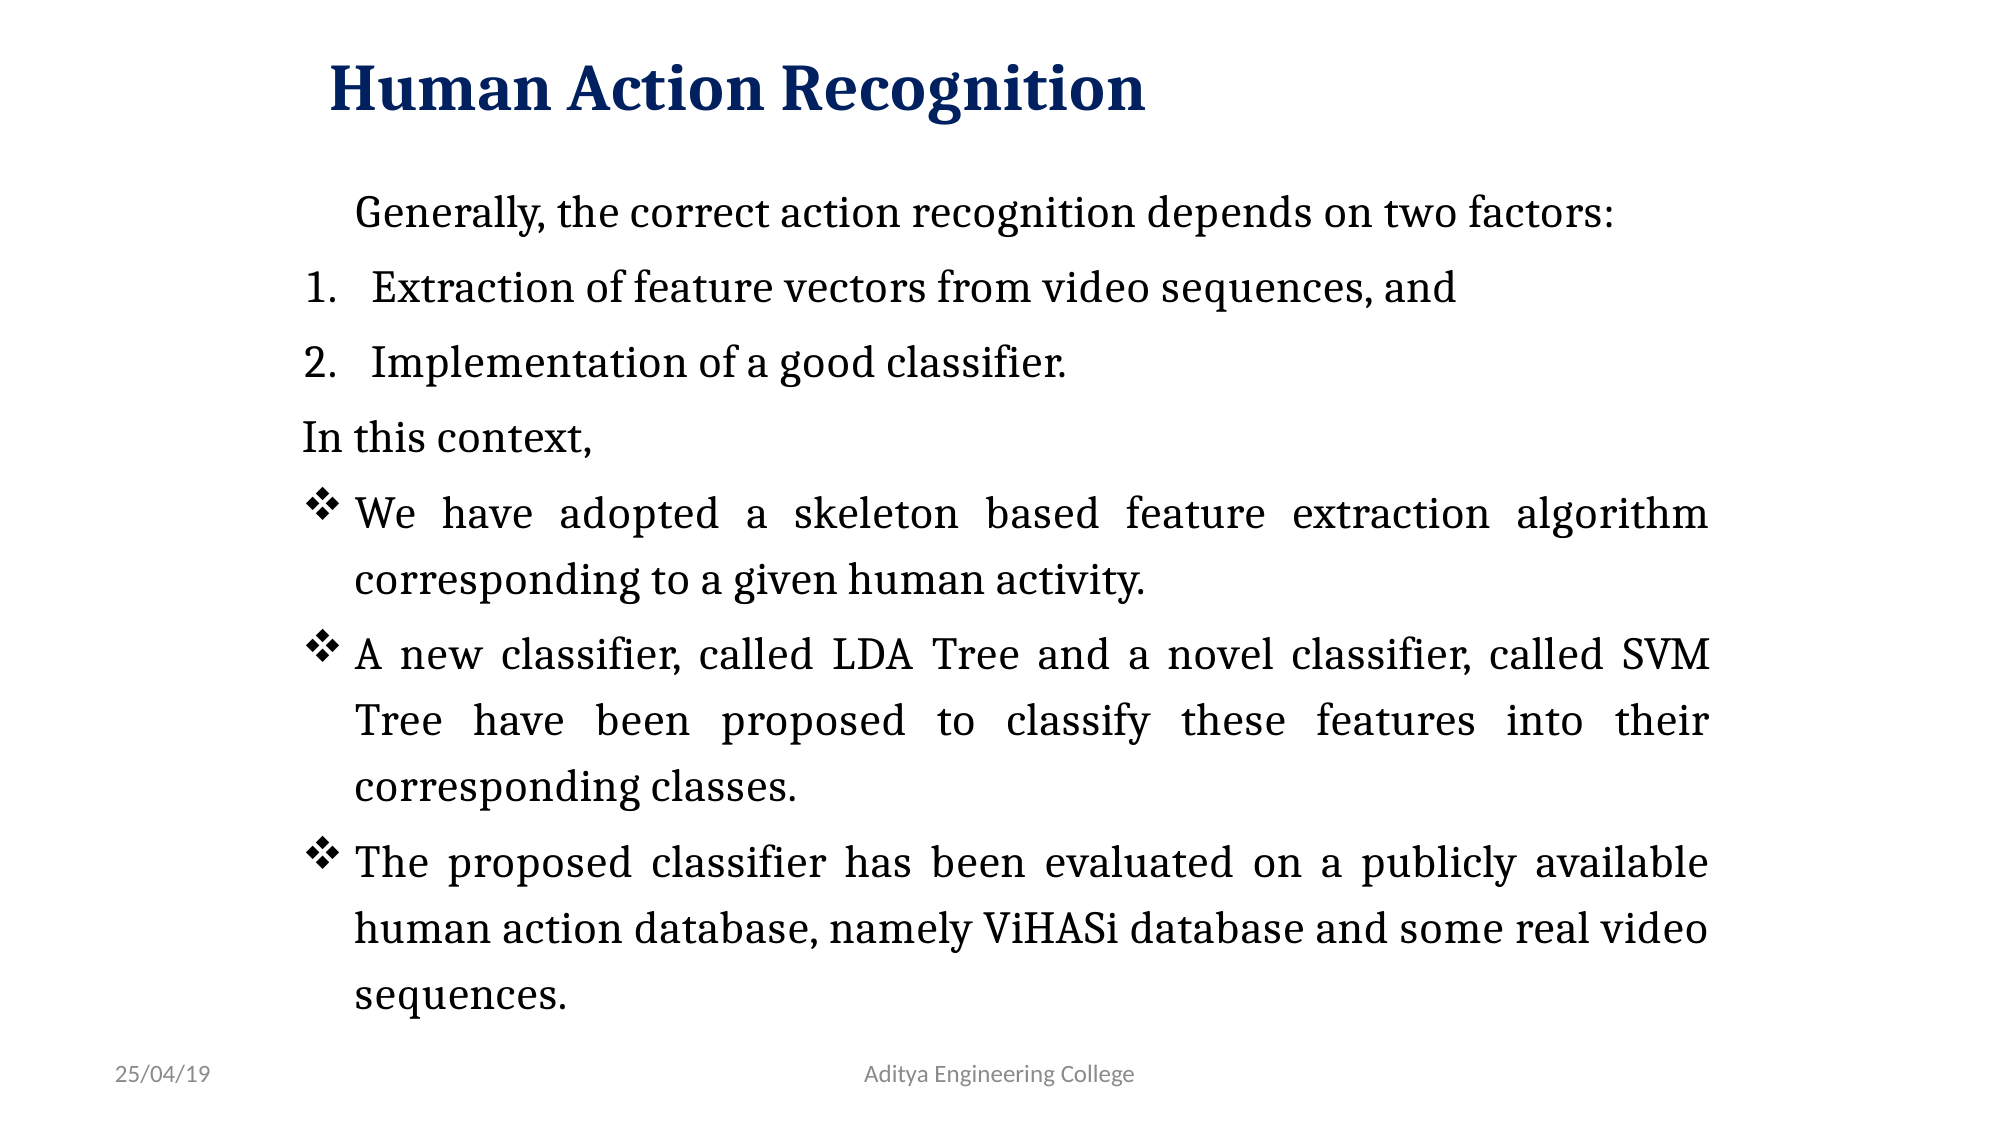

# Human Action Recognition
 	Generally, the correct action recognition depends on two factors:
Extraction of feature vectors from video sequences, and
Implementation of a good classifier.
In this context,
We have adopted a skeleton based feature extraction algorithm corresponding to a given human activity.
A new classifier, called LDA Tree and a novel classifier, called SVM Tree have been proposed to classify these features into their corresponding classes.
The proposed classifier has been evaluated on a publicly available human action database, namely ViHASi database and some real video sequences.

25/04/19
Aditya Engineering College